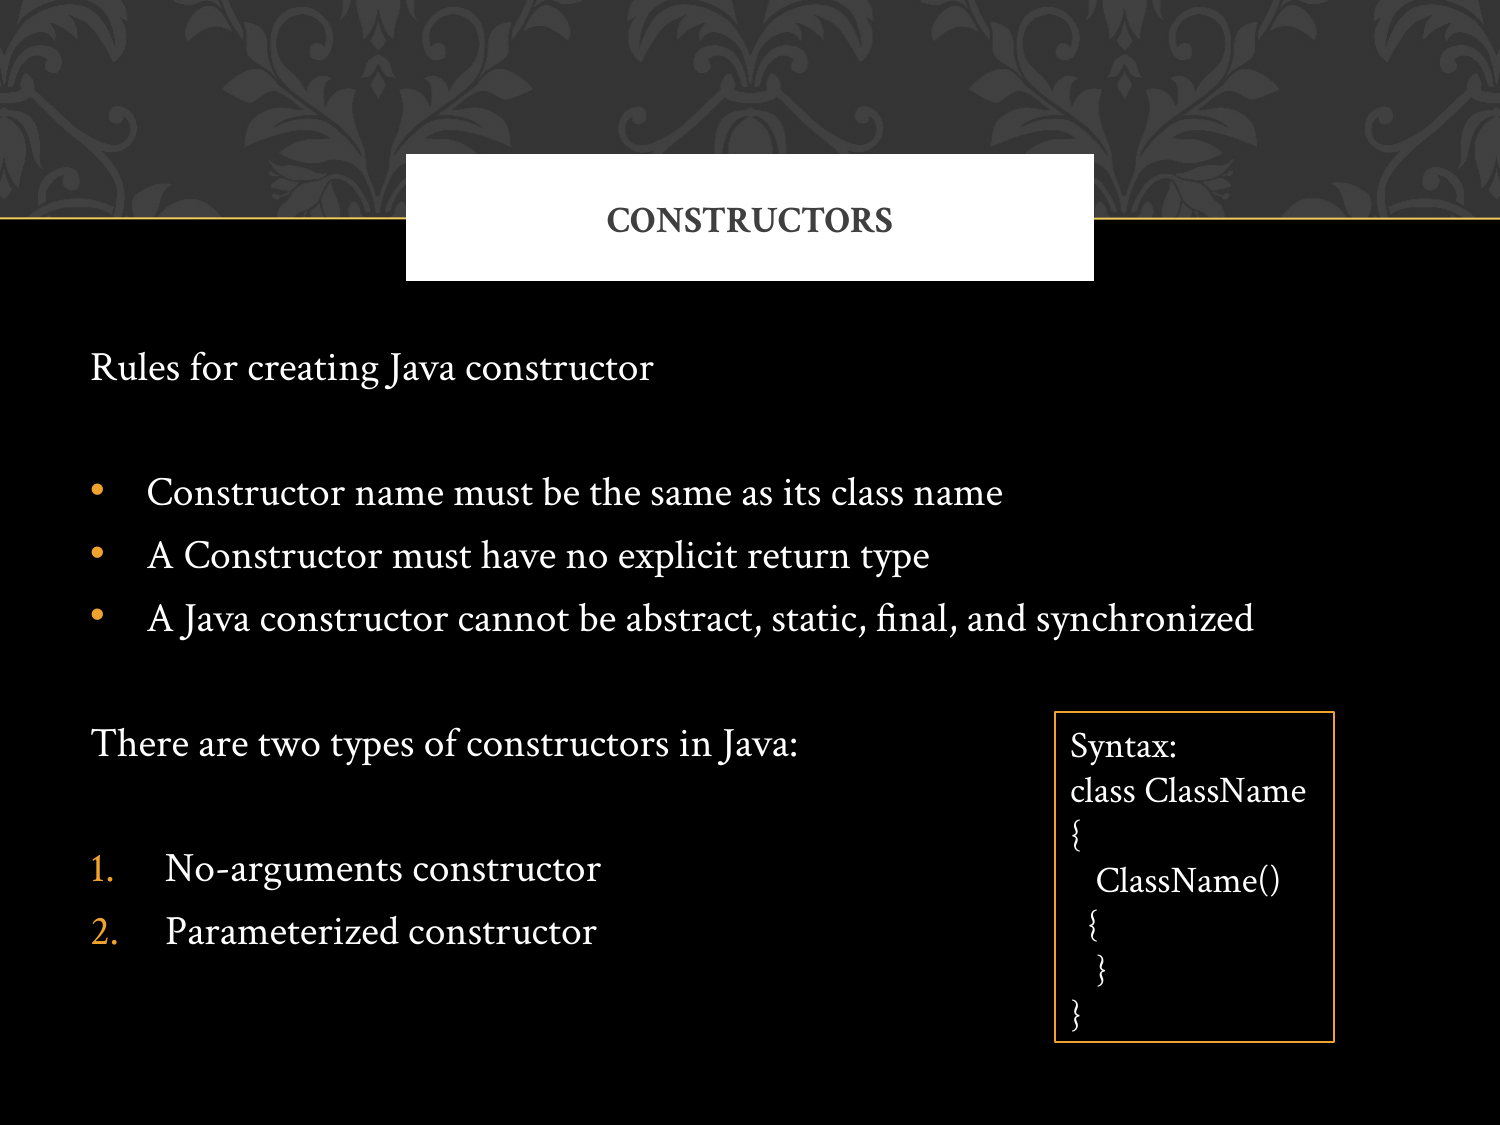

# CONSTRUCTORS
Rules for creating Java constructor

Constructor name must be the same as its class name
A Constructor must have no explicit return type
A Java constructor cannot be abstract, static, final, and synchronized

There are two types of constructors in Java:

No-arguments constructor
Parameterized constructor
Syntax:
class ClassName
{
   ClassName()
  {
   }
}